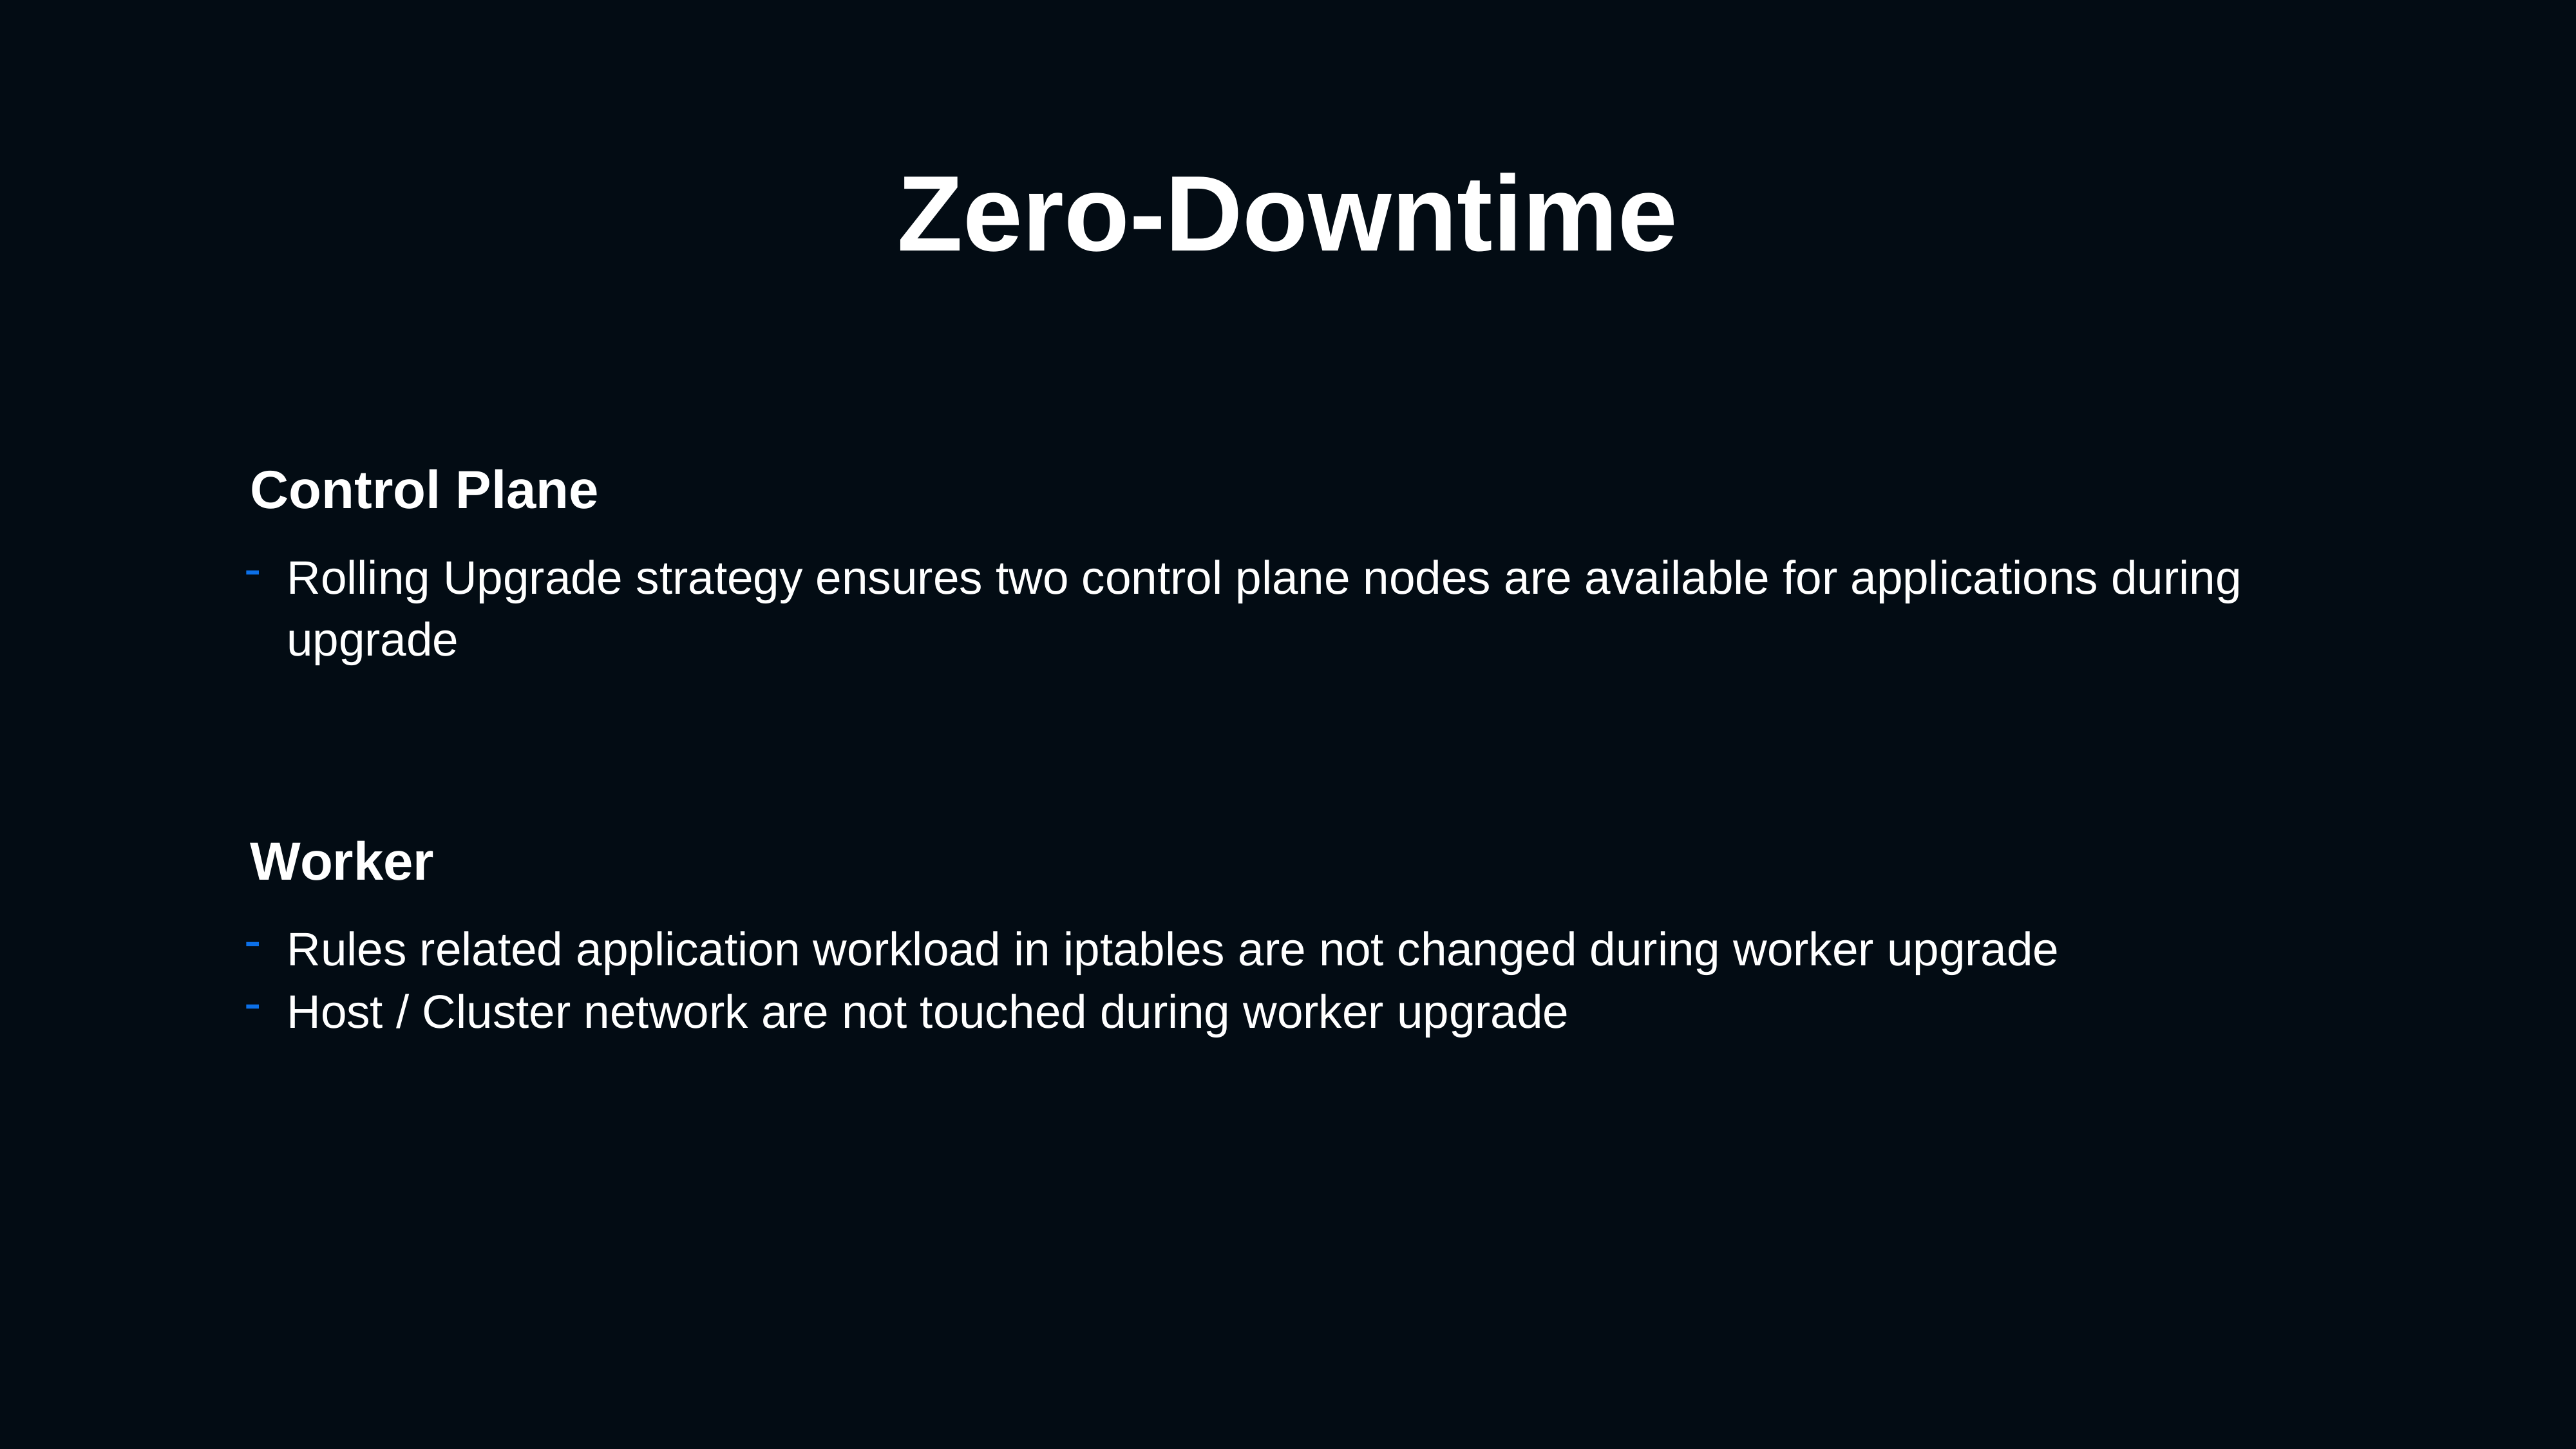

Zero-Downtime
Control Plane
Rolling Upgrade strategy ensures two control plane nodes are available for applications during upgrade
Worker
Rules related application workload in iptables are not changed during worker upgrade
Host / Cluster network are not touched during worker upgrade